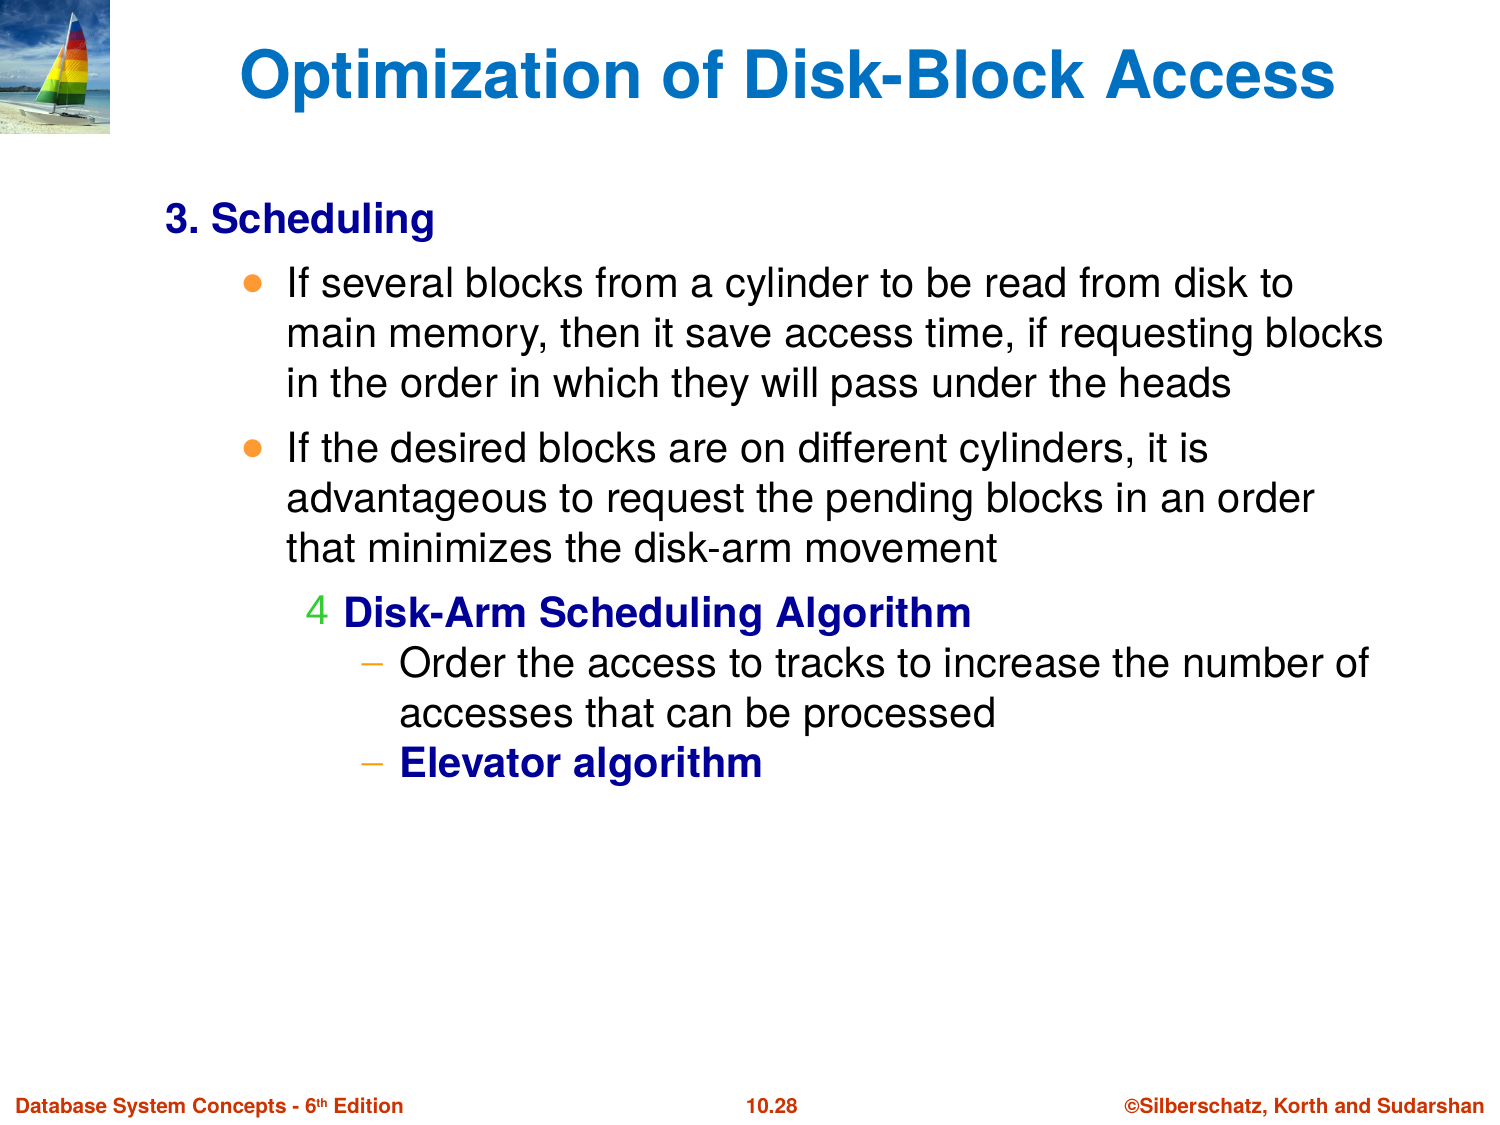

# Optimization of Disk-Block Access
3. Scheduling
If several blocks from a cylinder to be read from disk to main memory, then it save access time, if requesting blocks in the order in which they will pass under the heads
If the desired blocks are on different cylinders, it is advantageous to request the pending blocks in an order that minimizes the disk-arm movement
Disk-Arm Scheduling Algorithm
Order the access to tracks to increase the number of accesses that can be processed
Elevator algorithm